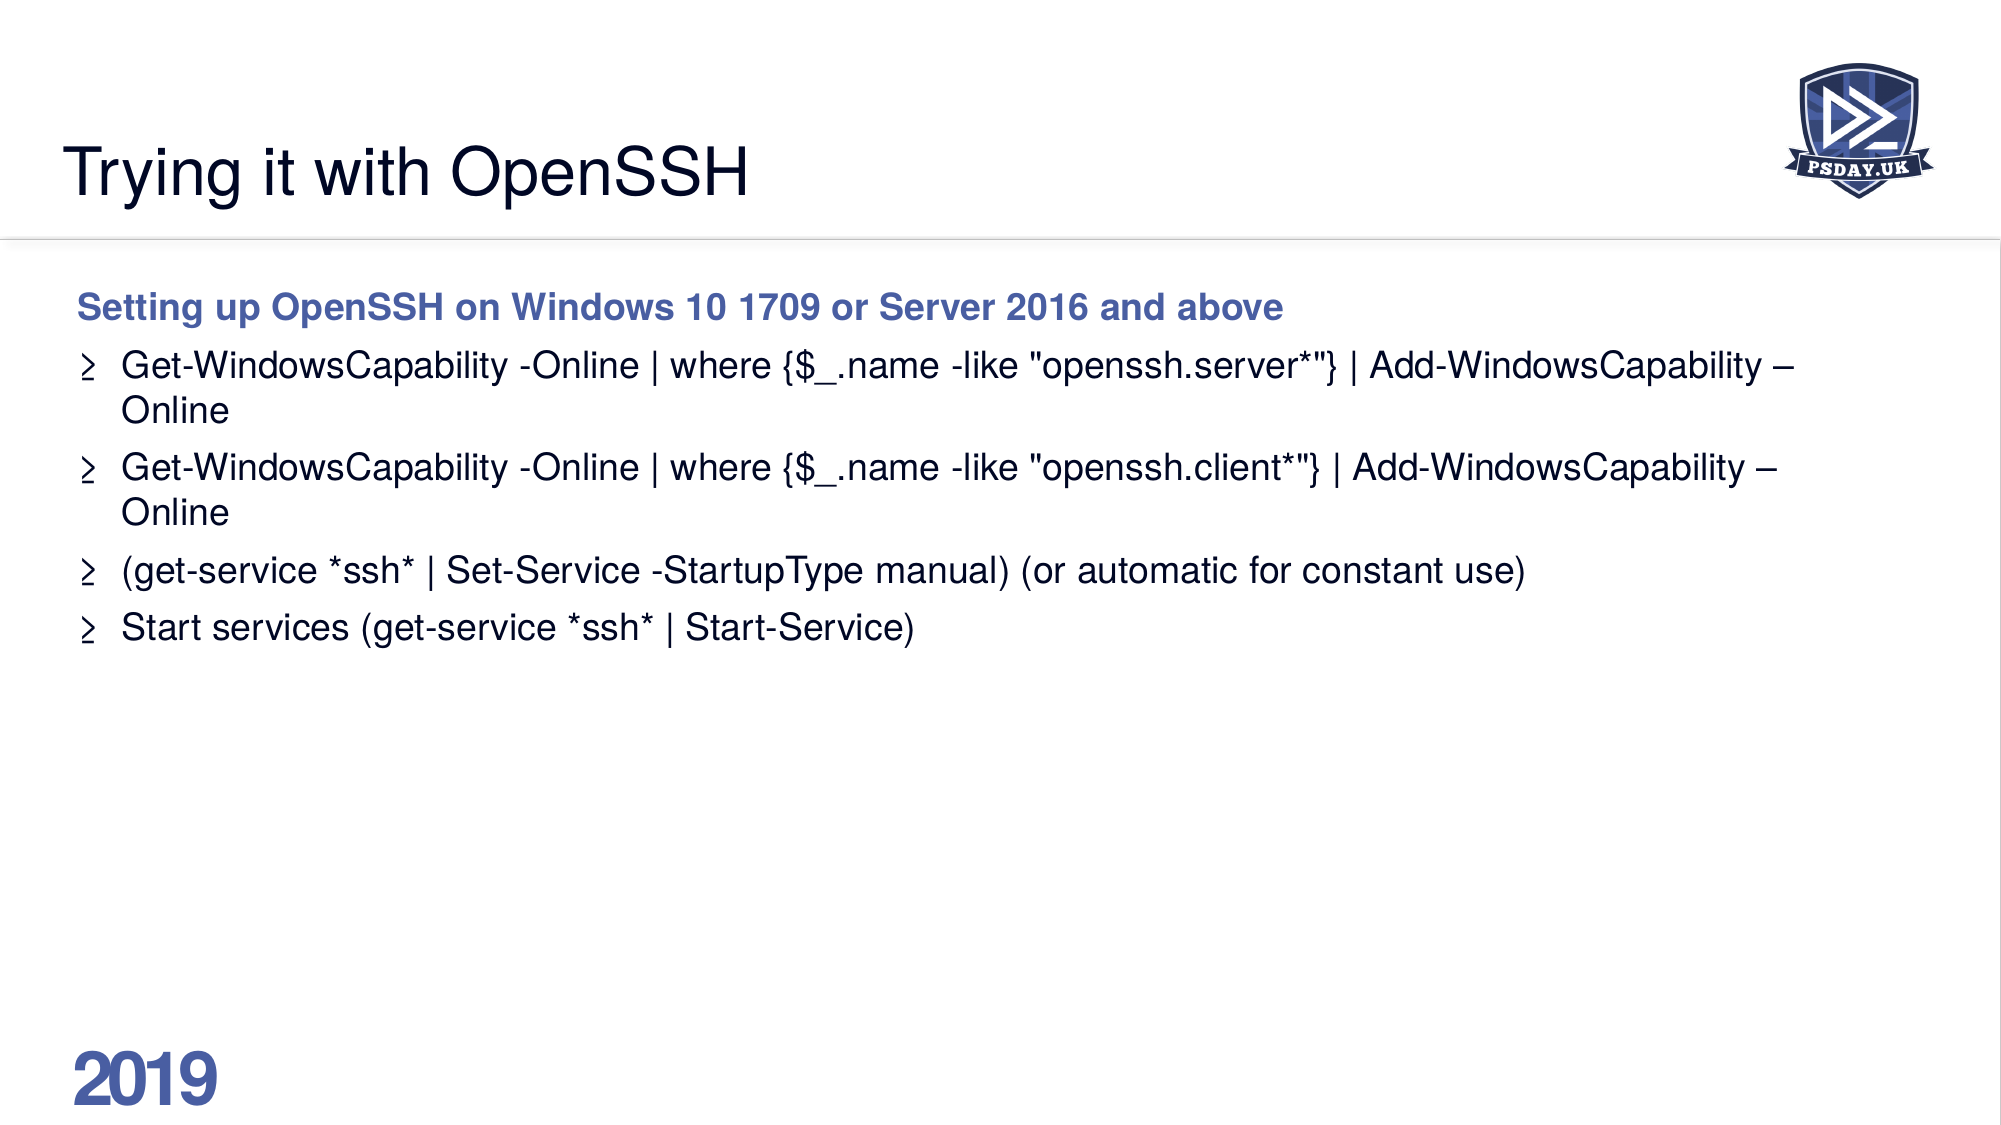

# Trying it with OpenSSH
Setting up OpenSSH on Windows 10 1709 or Server 2016 and above
Get-WindowsCapability -Online | where {$_.name -like "openssh.server*"} | Add-WindowsCapability –Online
Get-WindowsCapability -Online | where {$_.name -like "openssh.client*"} | Add-WindowsCapability –Online
(get-service *ssh* | Set-Service -StartupType manual) (or automatic for constant use)
Start services (get-service *ssh* | Start-Service)